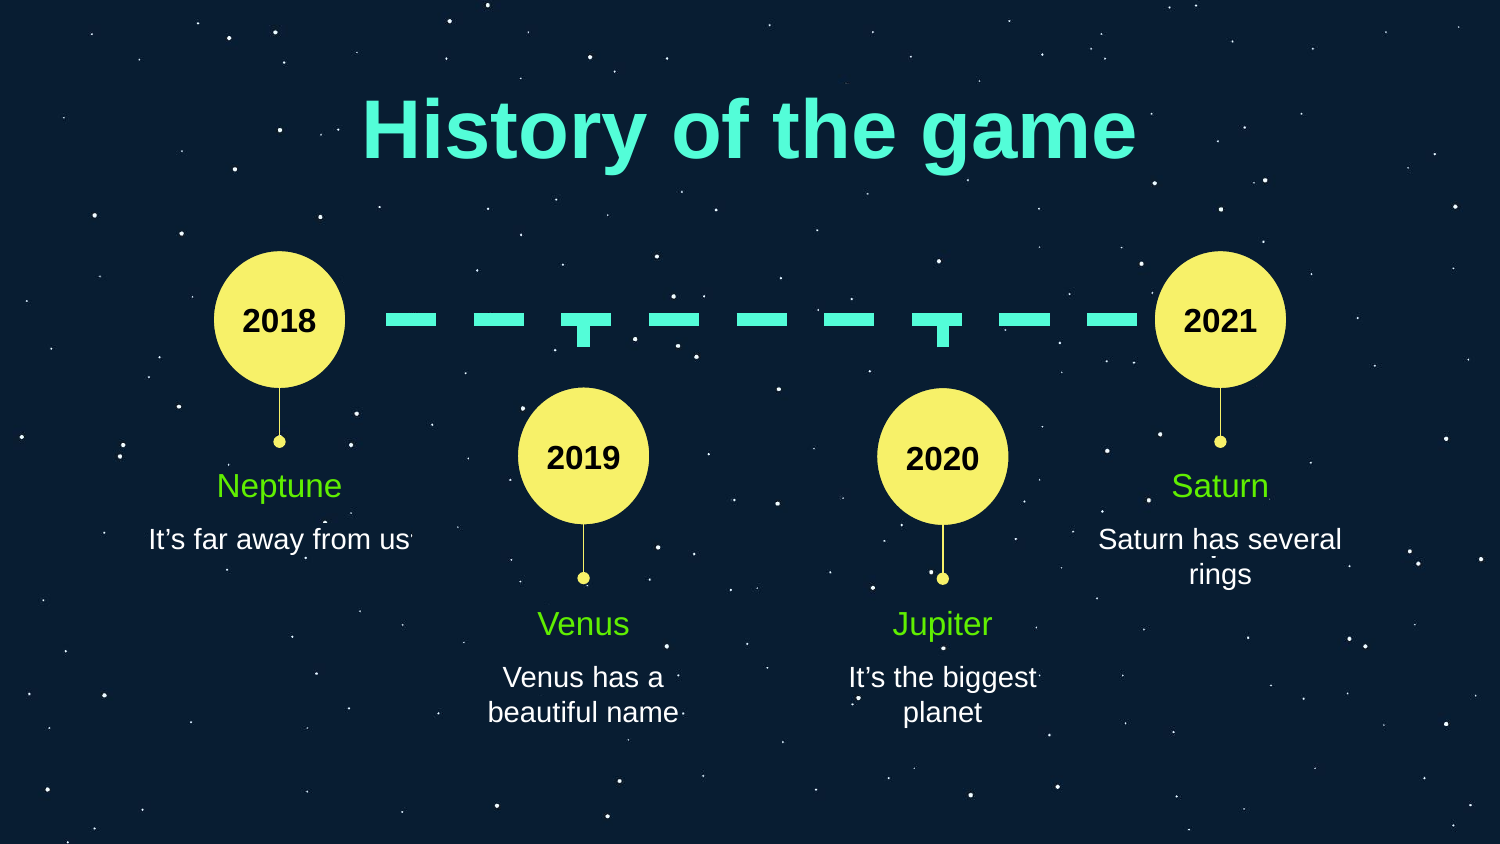

# History of the game
2018
2021
2019
2020
Saturn
Neptune
Saturn has several rings
It’s far away from us
Venus
Jupiter
Venus has a beautiful name
It’s the biggest planet